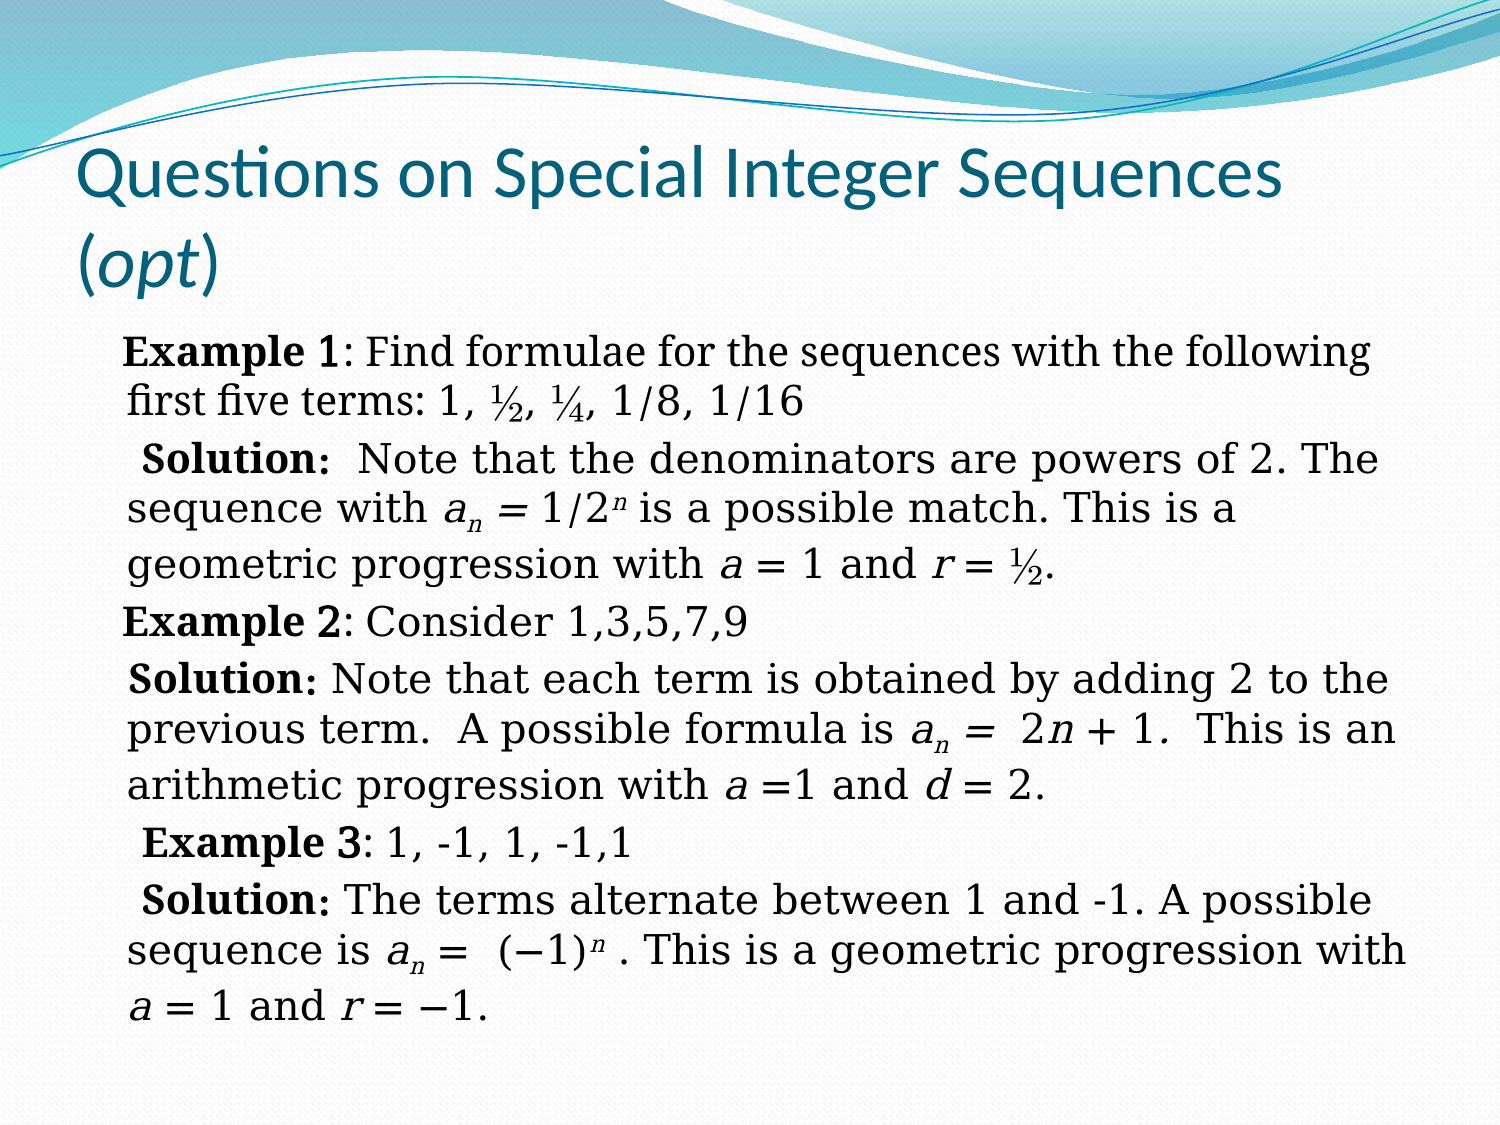

# Questions on Special Integer Sequences (opt)
   Example 1: Find formulae for the sequences with the following first five terms: 1, ½, ¼, 1/8, 1/16
    Solution:  Note that the denominators are powers of 2. The sequence with an = 1/2n is a possible match. This is a geometric progression with a = 1 and r = ½.
   Example 2: Consider 1,3,5,7,9
   Solution: Note that each term is obtained by adding 2 to the previous term.  A possible formula is an =  2n + 1.  This is an arithmetic progression with a =1 and d = 2.
    Example 3: 1, -1, 1, -1,1
    Solution: The terms alternate between 1 and -1. A possible sequence is an =  (−1)n . This is a geometric progression with a = 1 and r = −1.